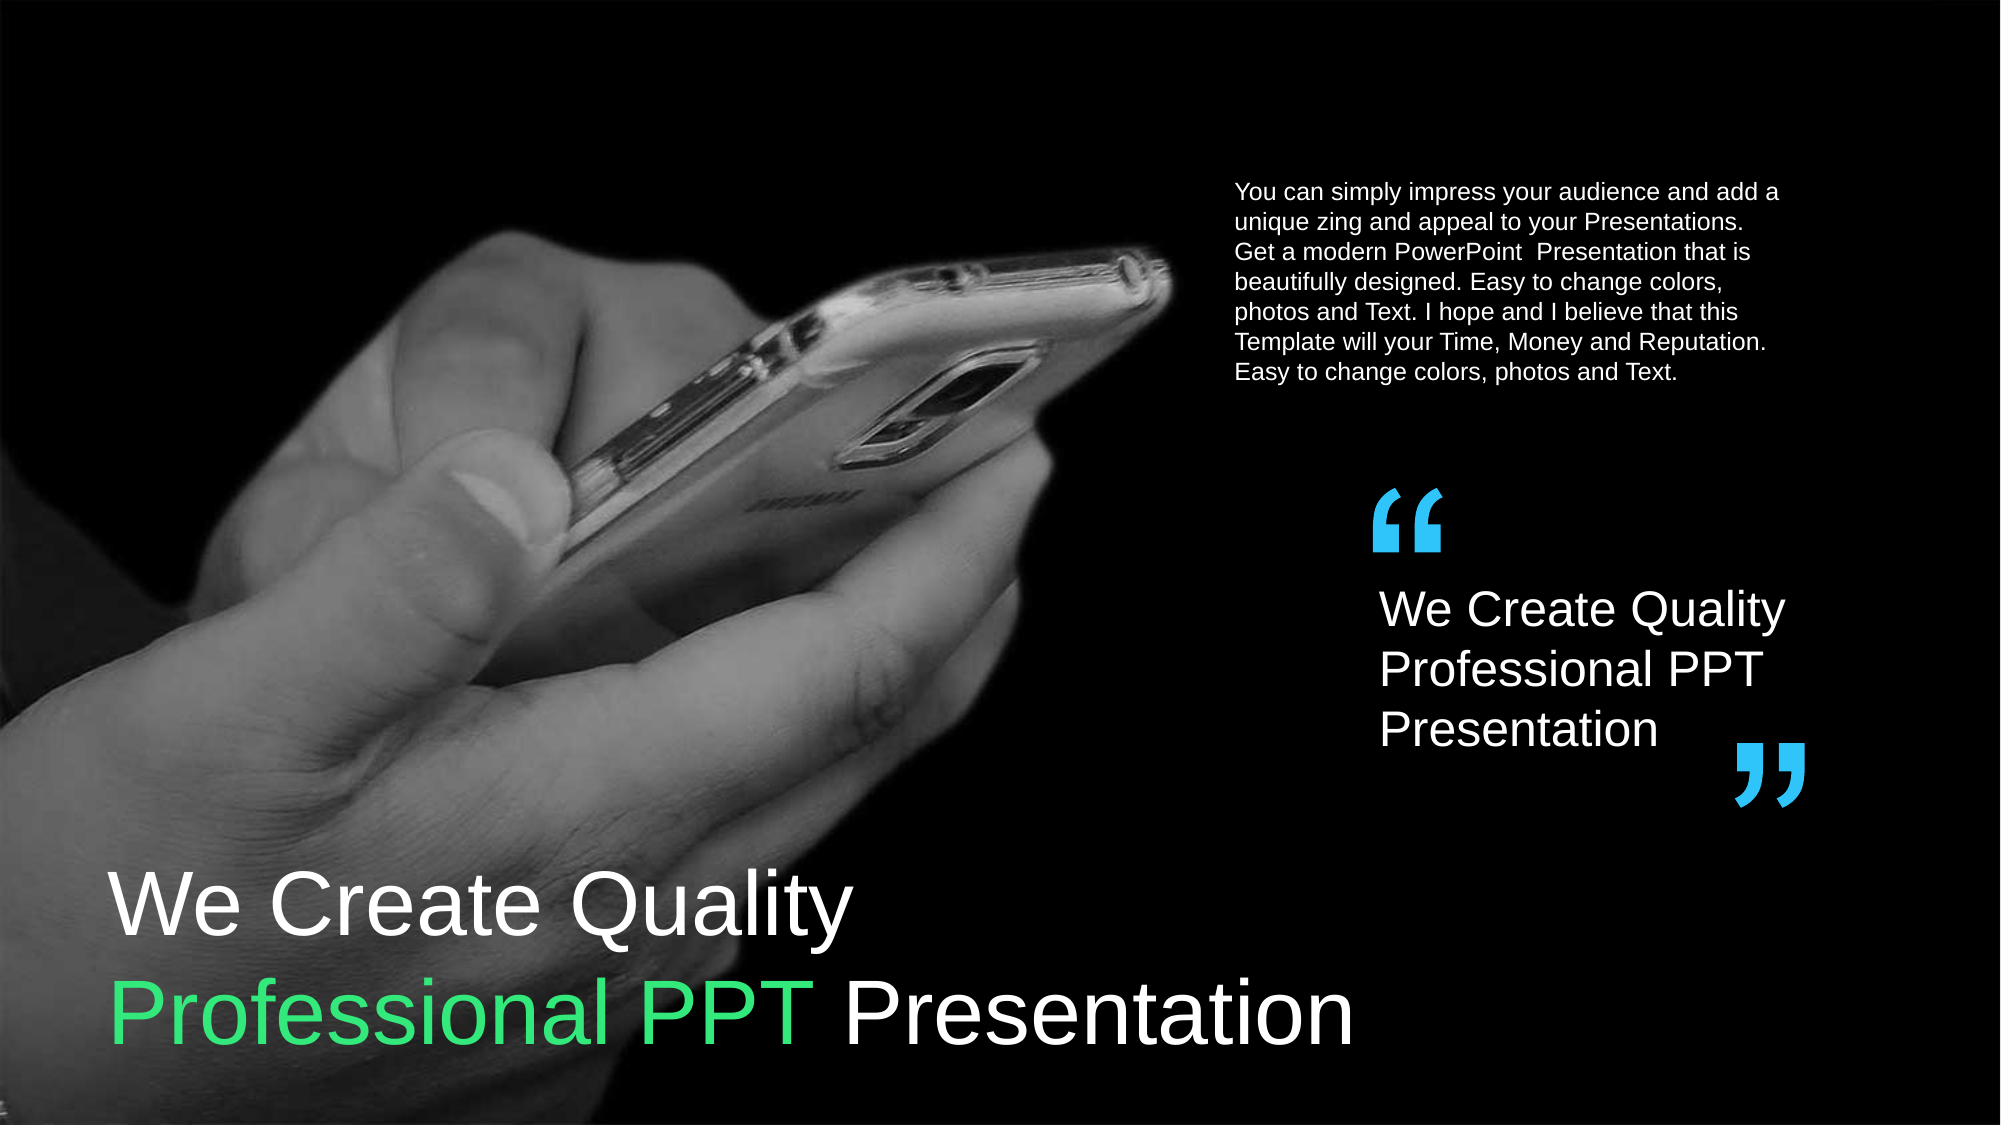

Infographic Style
You can simply impress your audience and add a unique zing and appeal to your Presentations. Get a modern PowerPoint  Presentation that is beautifully designed. Easy to change colors, photos and Text. I hope and I believe that this Template will your Time, Money and Reputation. Easy to change colors, photos and Text.

We Create Quality
Professional PPT Presentation

We Create Quality Professional PPT Presentation